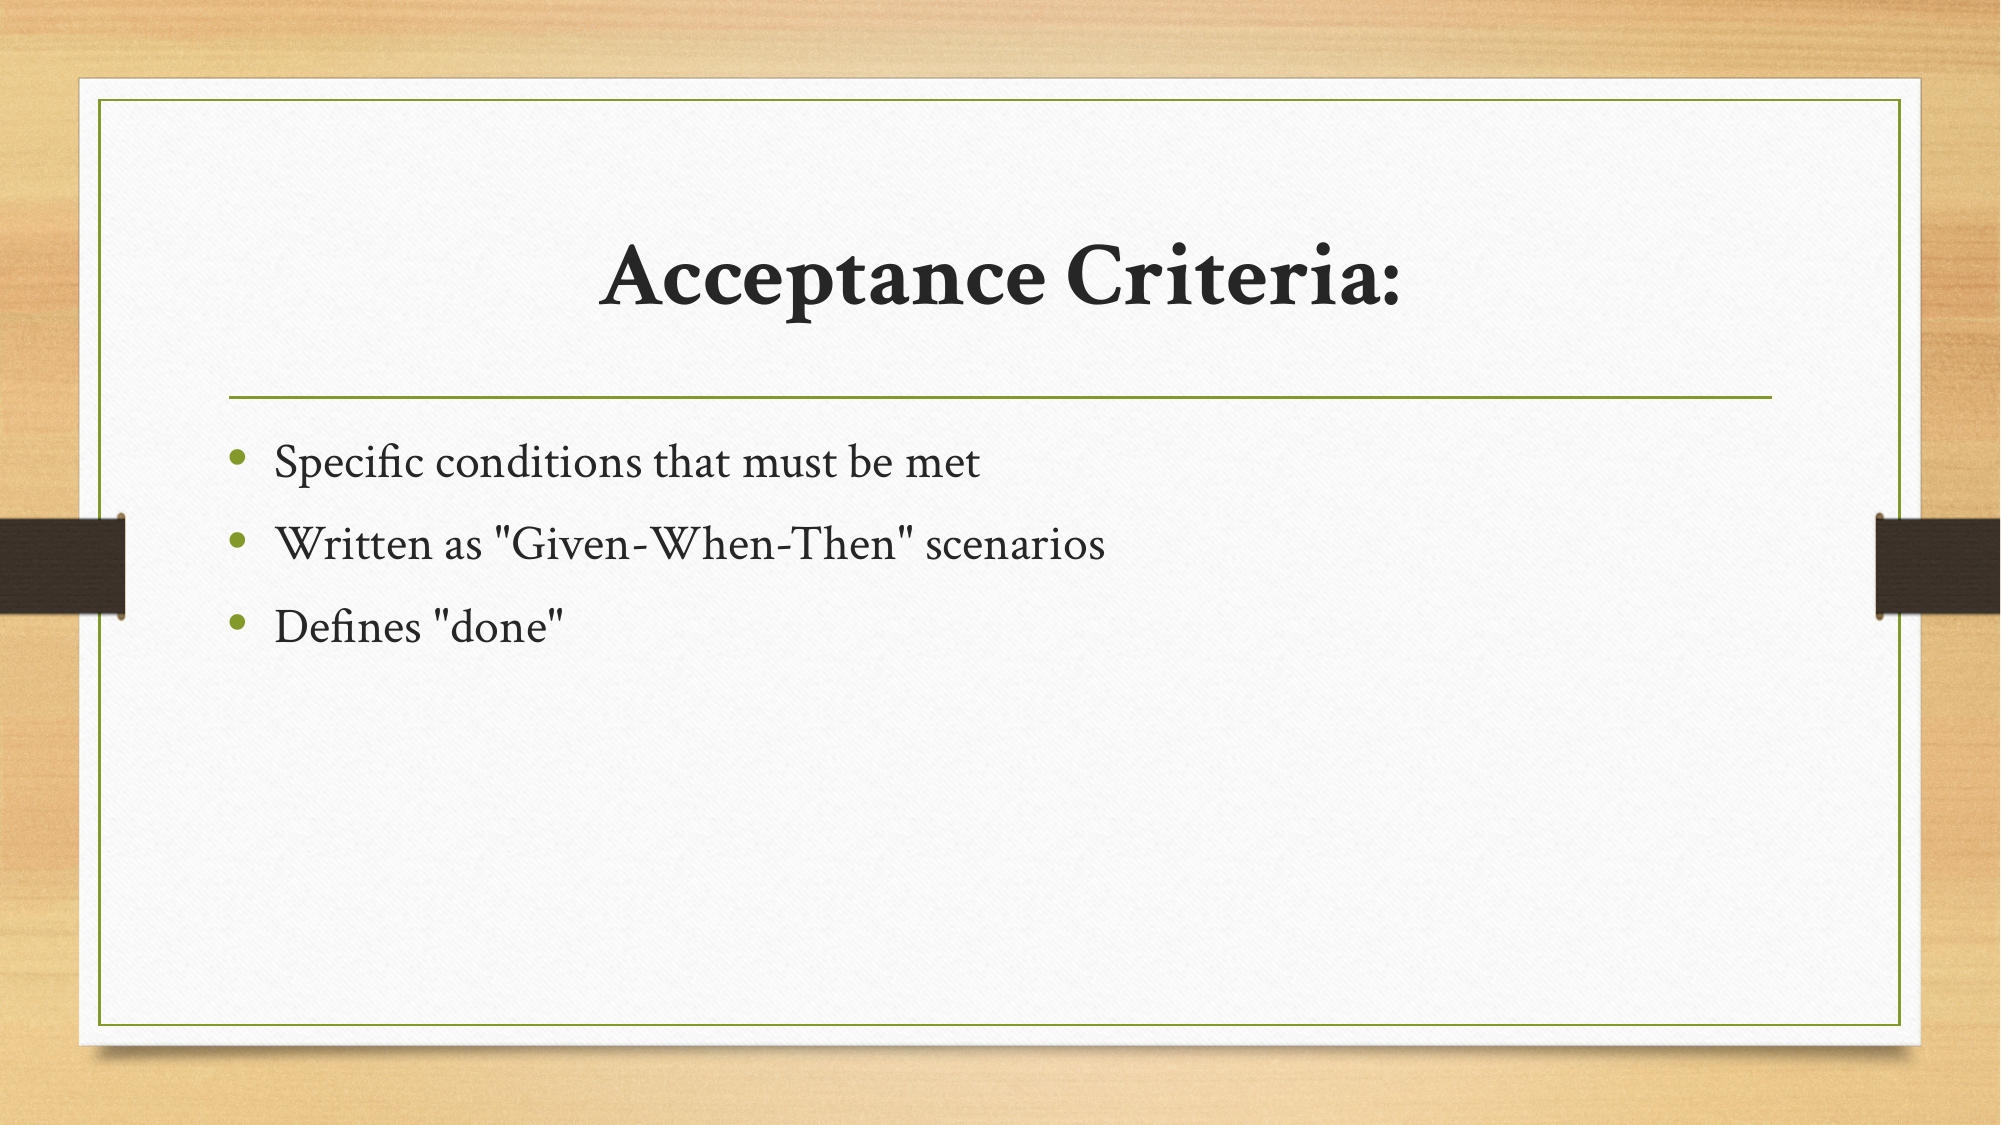

# Acceptance Criteria:
Specific conditions that must be met
Written as "Given-When-Then" scenarios
Defines "done"